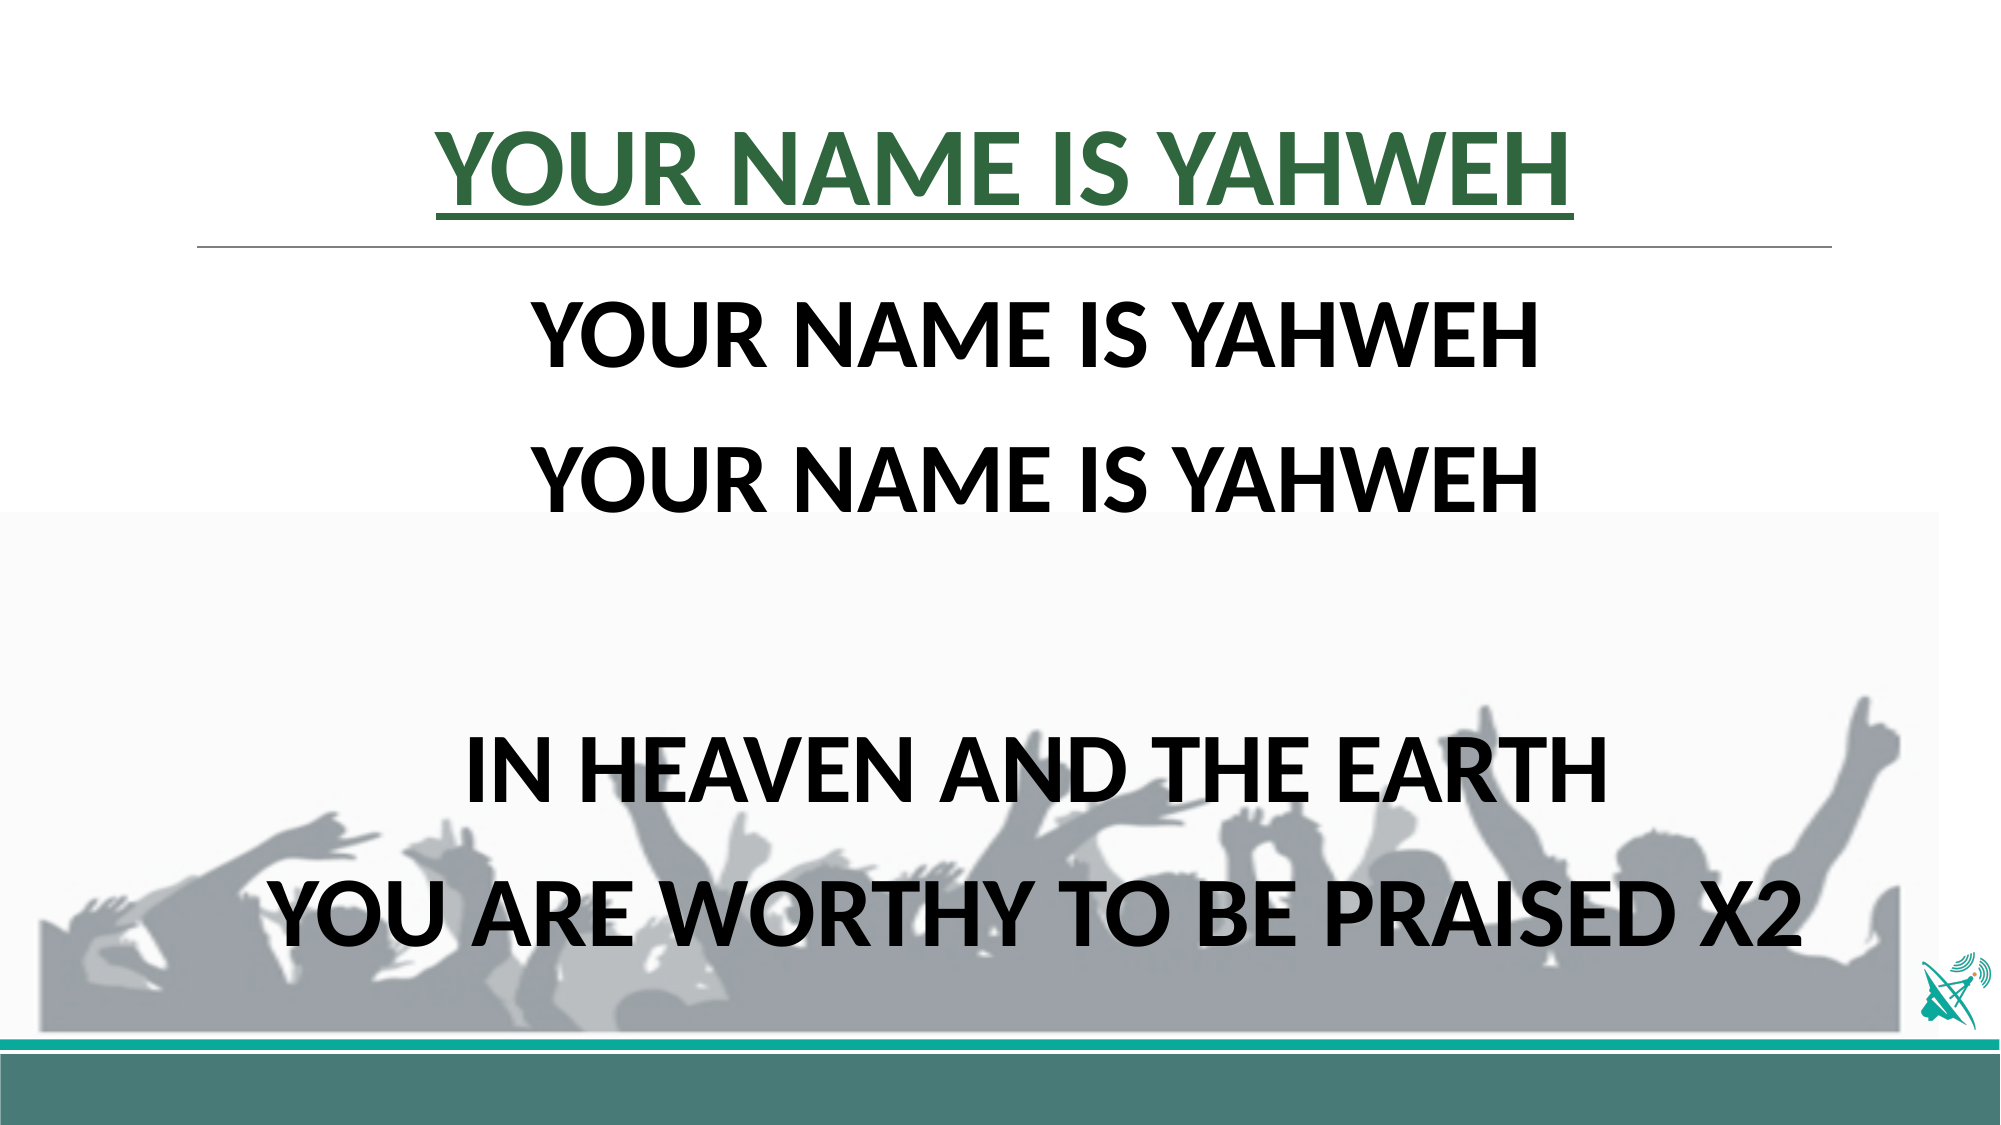

# YOUR NAME IS YAHWEH
YOUR NAME IS YAHWEH
YOUR NAME IS YAHWEH

IN HEAVEN AND THE EARTH
YOU ARE WORTHY TO BE PRAISED X2